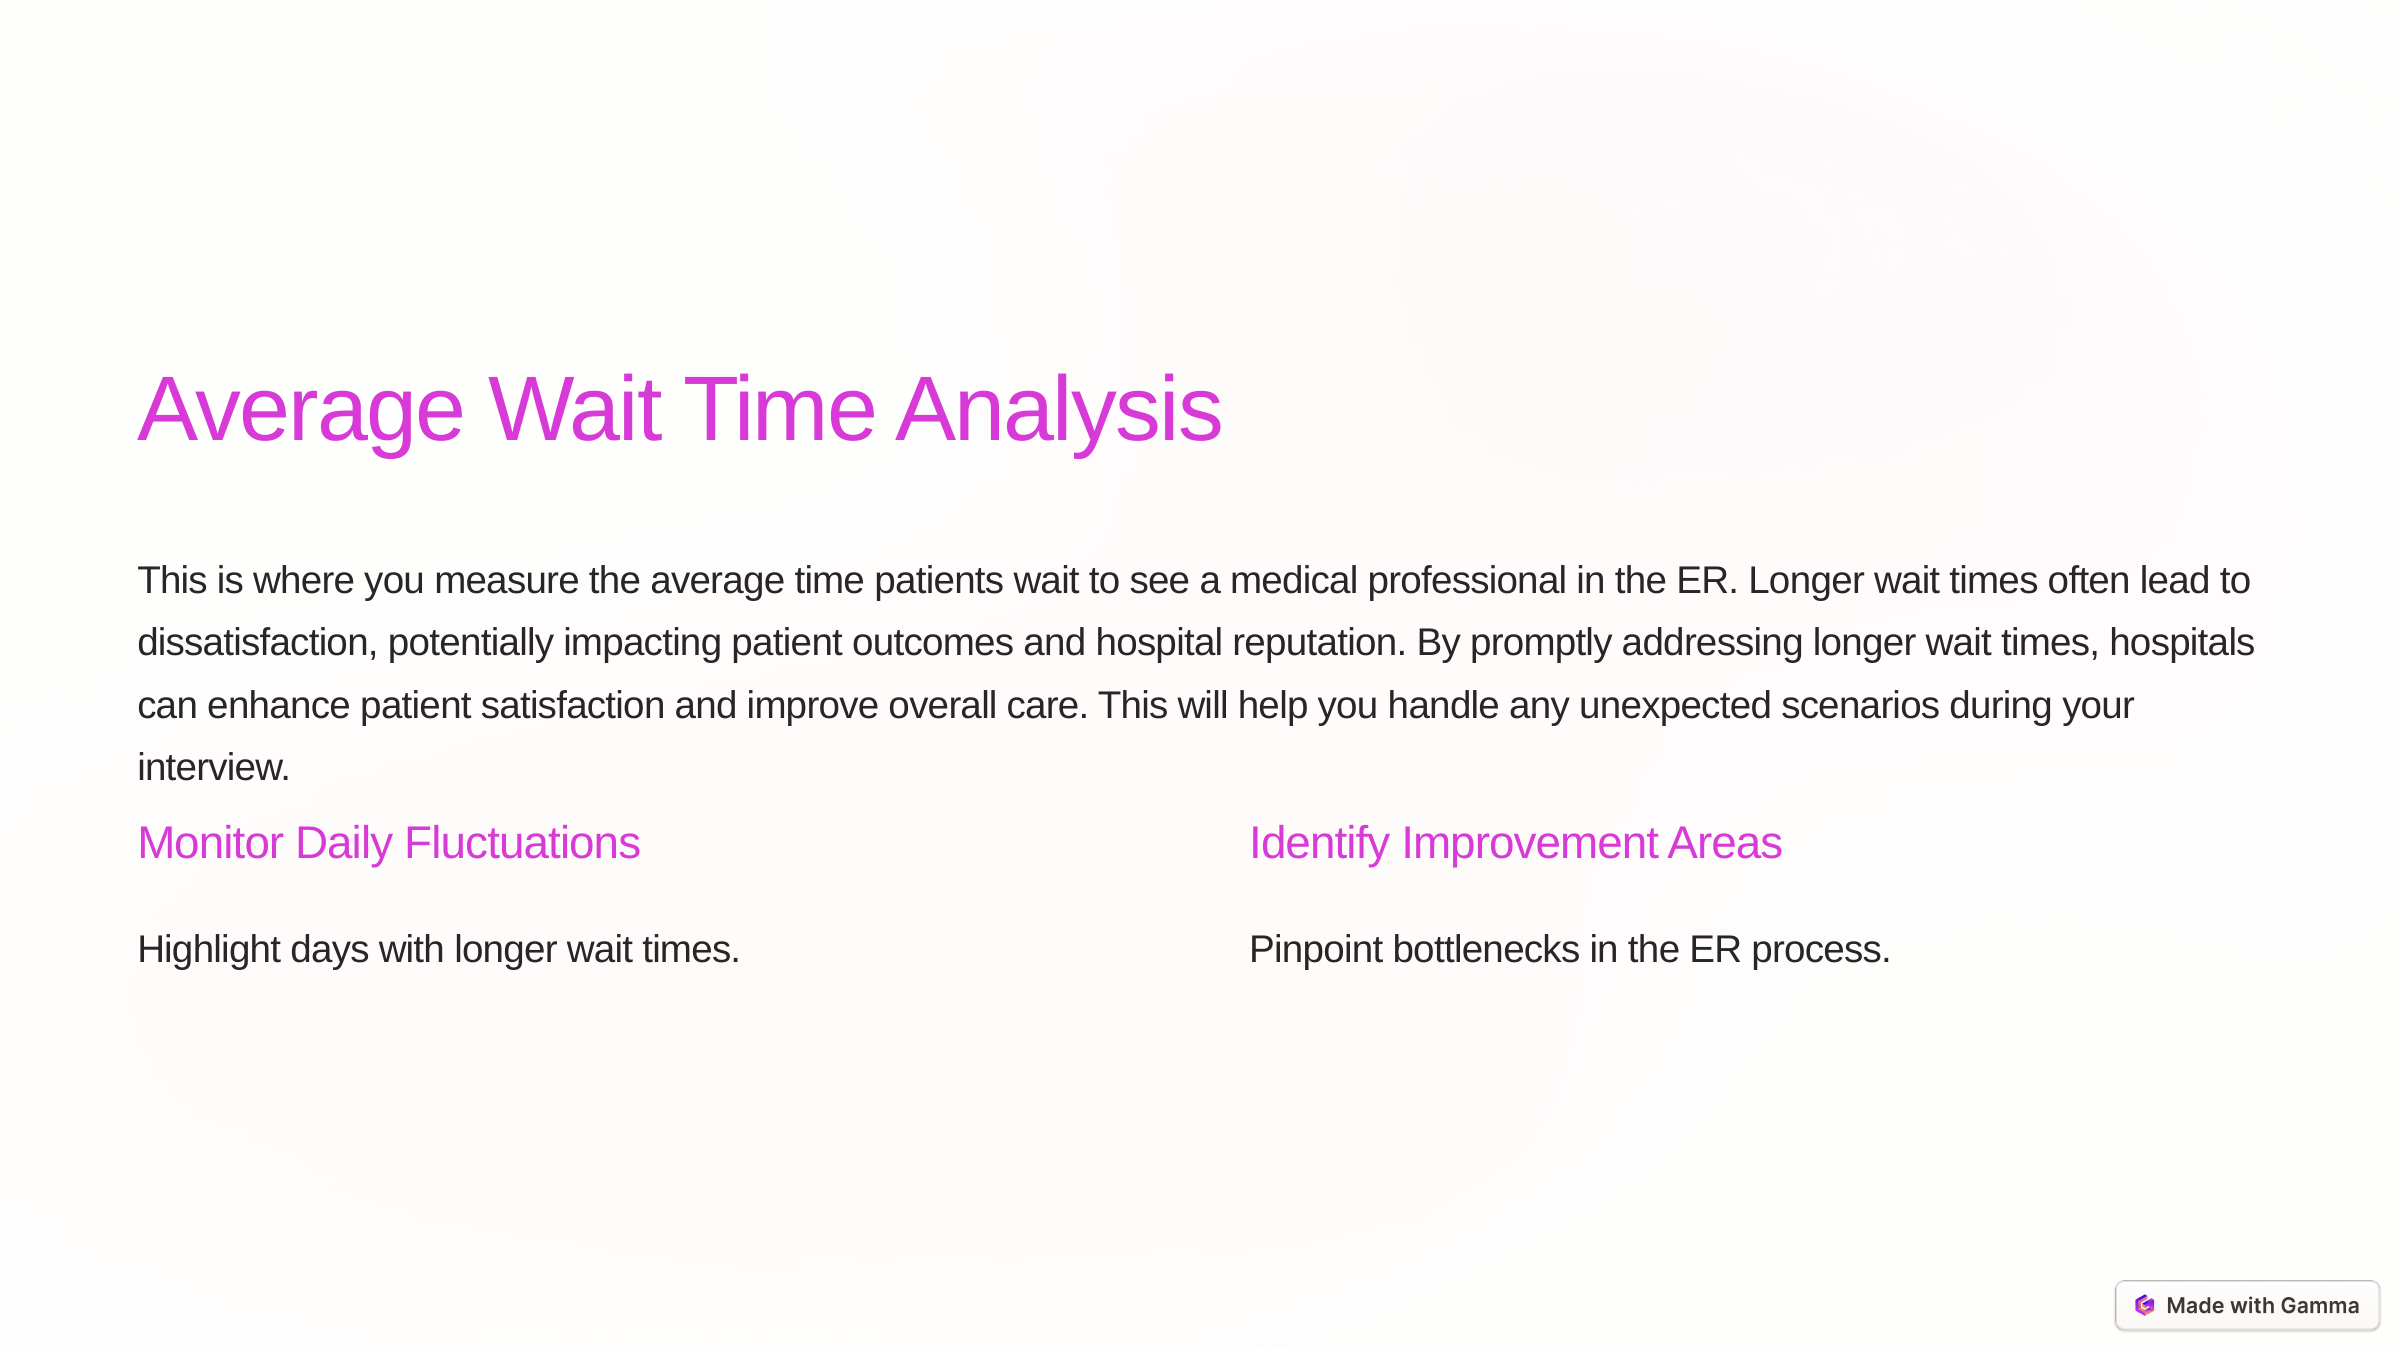

Average Wait Time Analysis
This is where you measure the average time patients wait to see a medical professional in the ER. Longer wait times often lead to dissatisfaction, potentially impacting patient outcomes and hospital reputation. By promptly addressing longer wait times, hospitals can enhance patient satisfaction and improve overall care. This will help you handle any unexpected scenarios during your interview.
Monitor Daily Fluctuations
Identify Improvement Areas
Highlight days with longer wait times.
Pinpoint bottlenecks in the ER process.